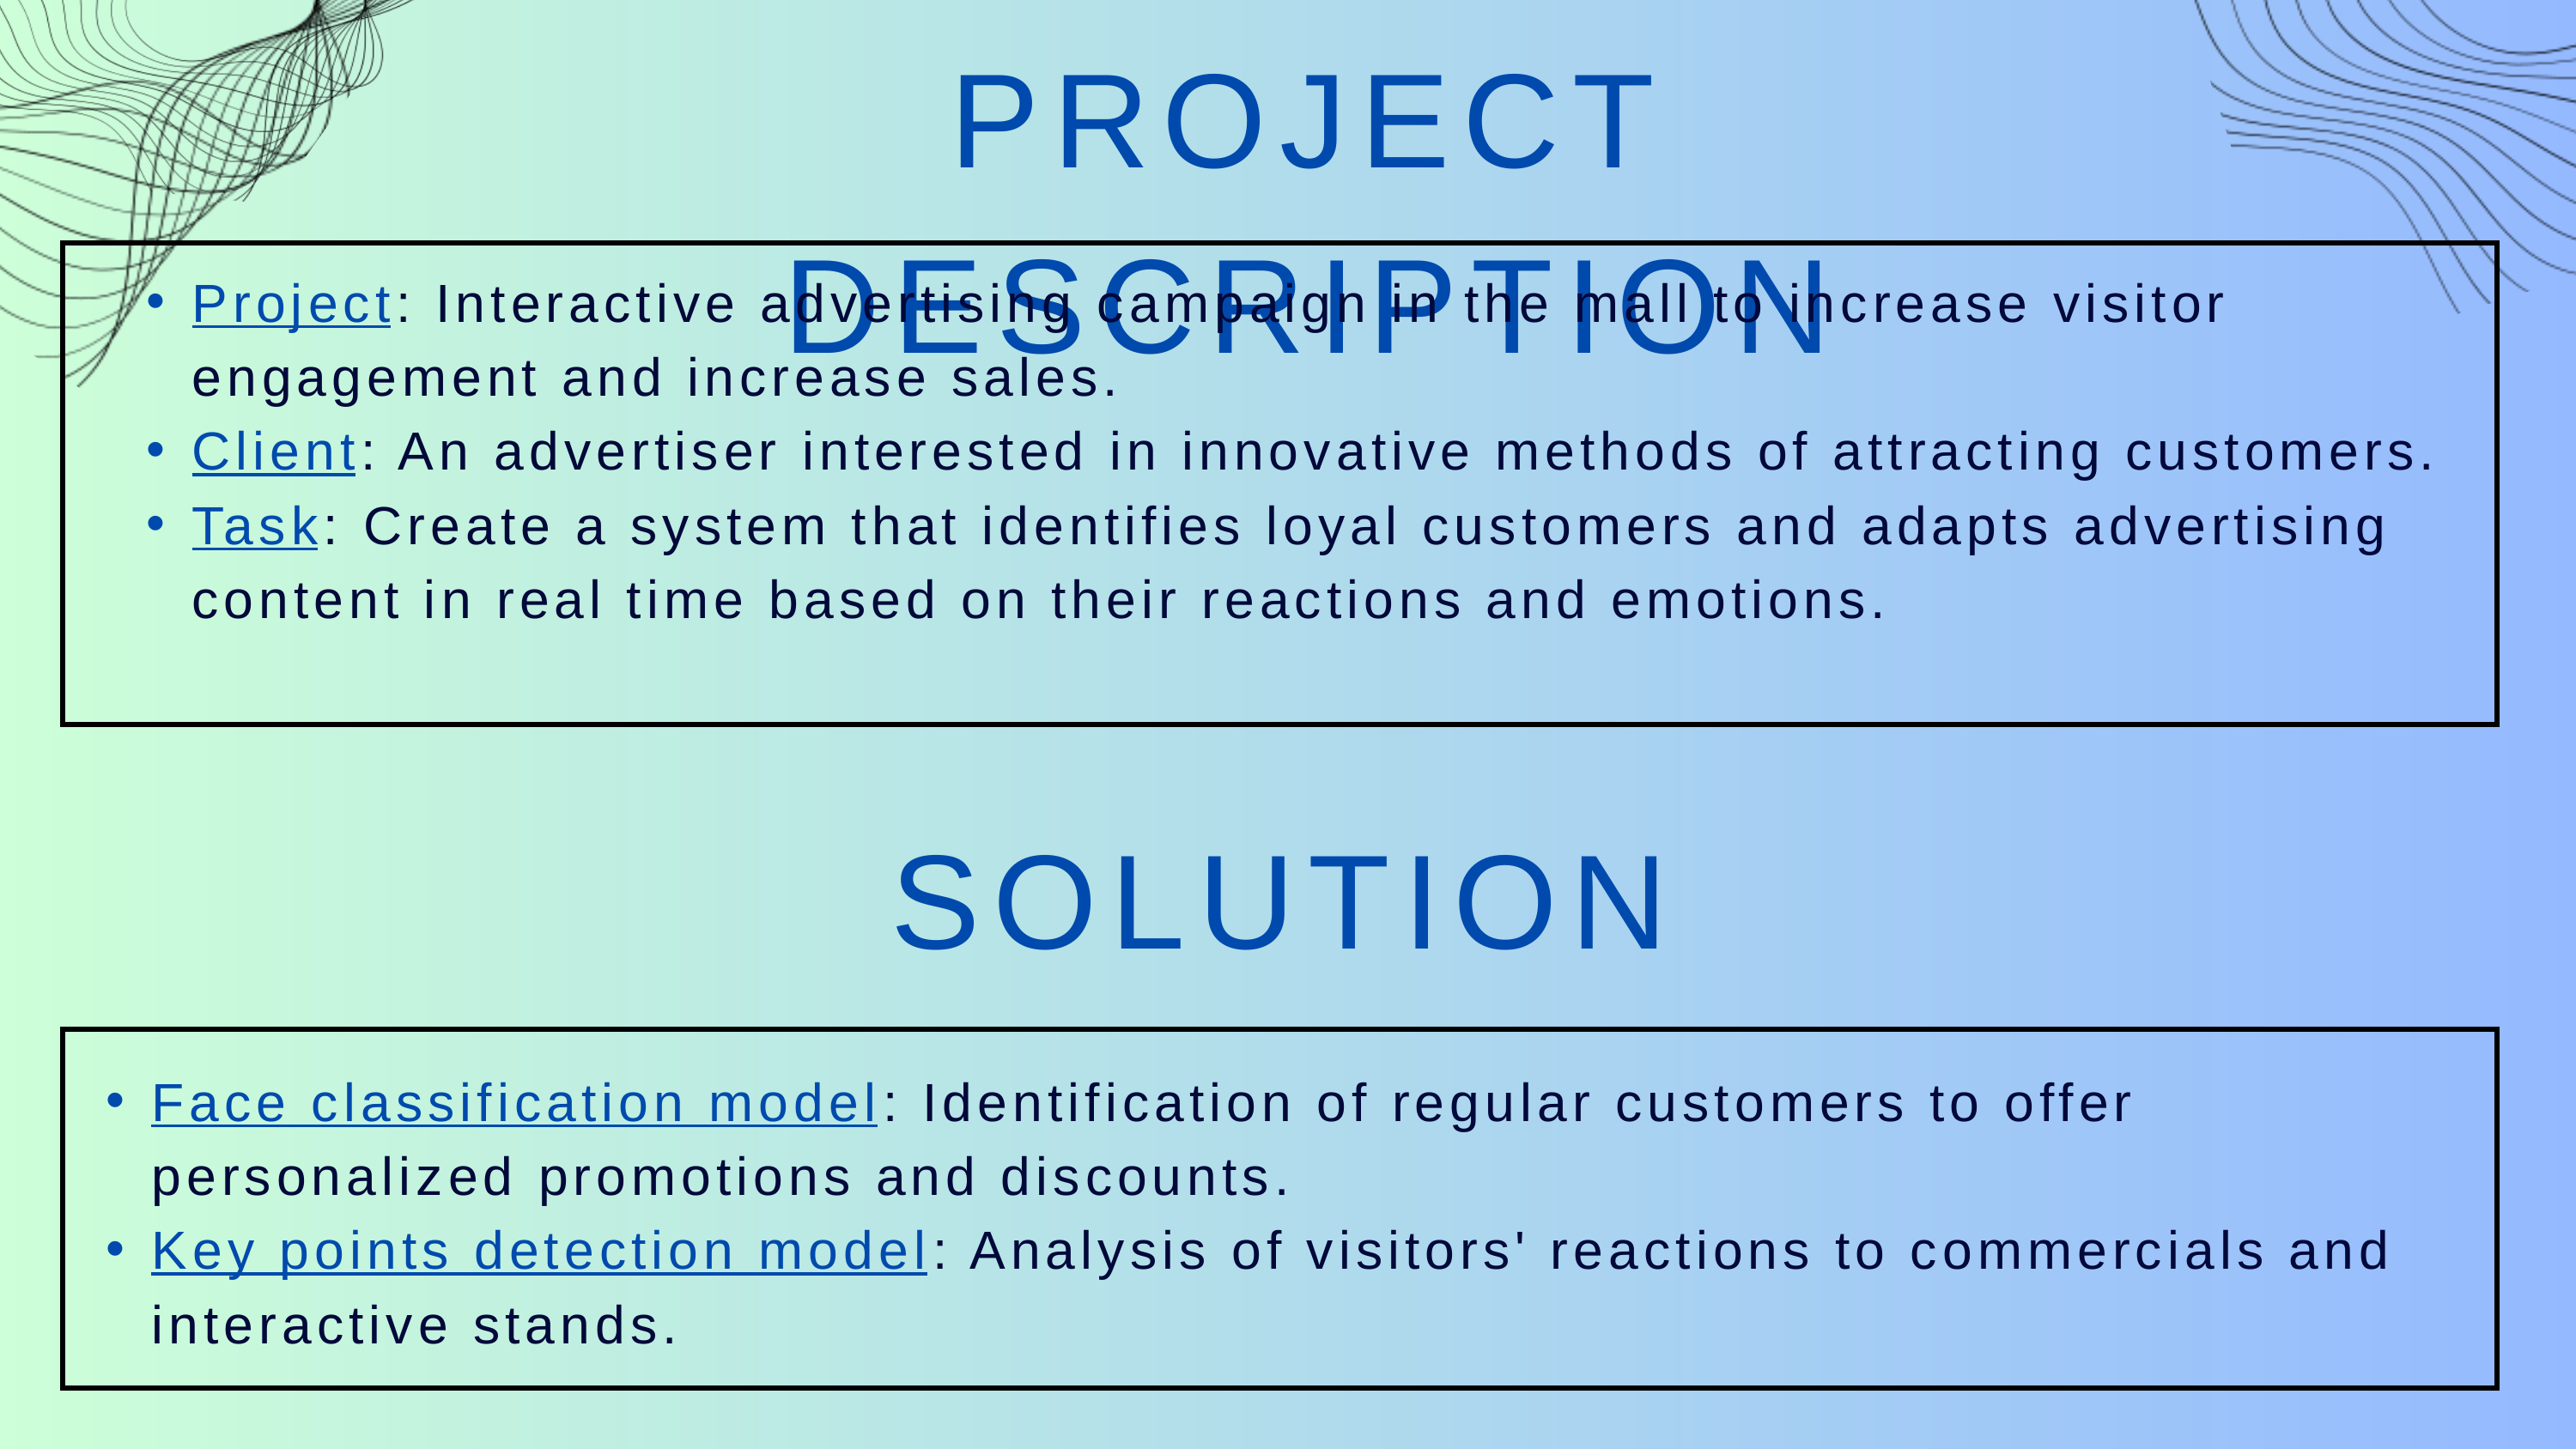

PROJECT DESCRIPTION

Project: Interactive advertising campaign in the mall to increase visitor engagement and increase sales.
Client: An advertiser interested in innovative methods of attracting customers.
Task: Create a system that identifies loyal customers and adapts advertising content in real time based on their reactions and emotions.
SOLUTION

Face classification model: Identification of regular customers to offer personalized promotions and discounts.
Key points detection model: Analysis of visitors' reactions to commercials and interactive stands.